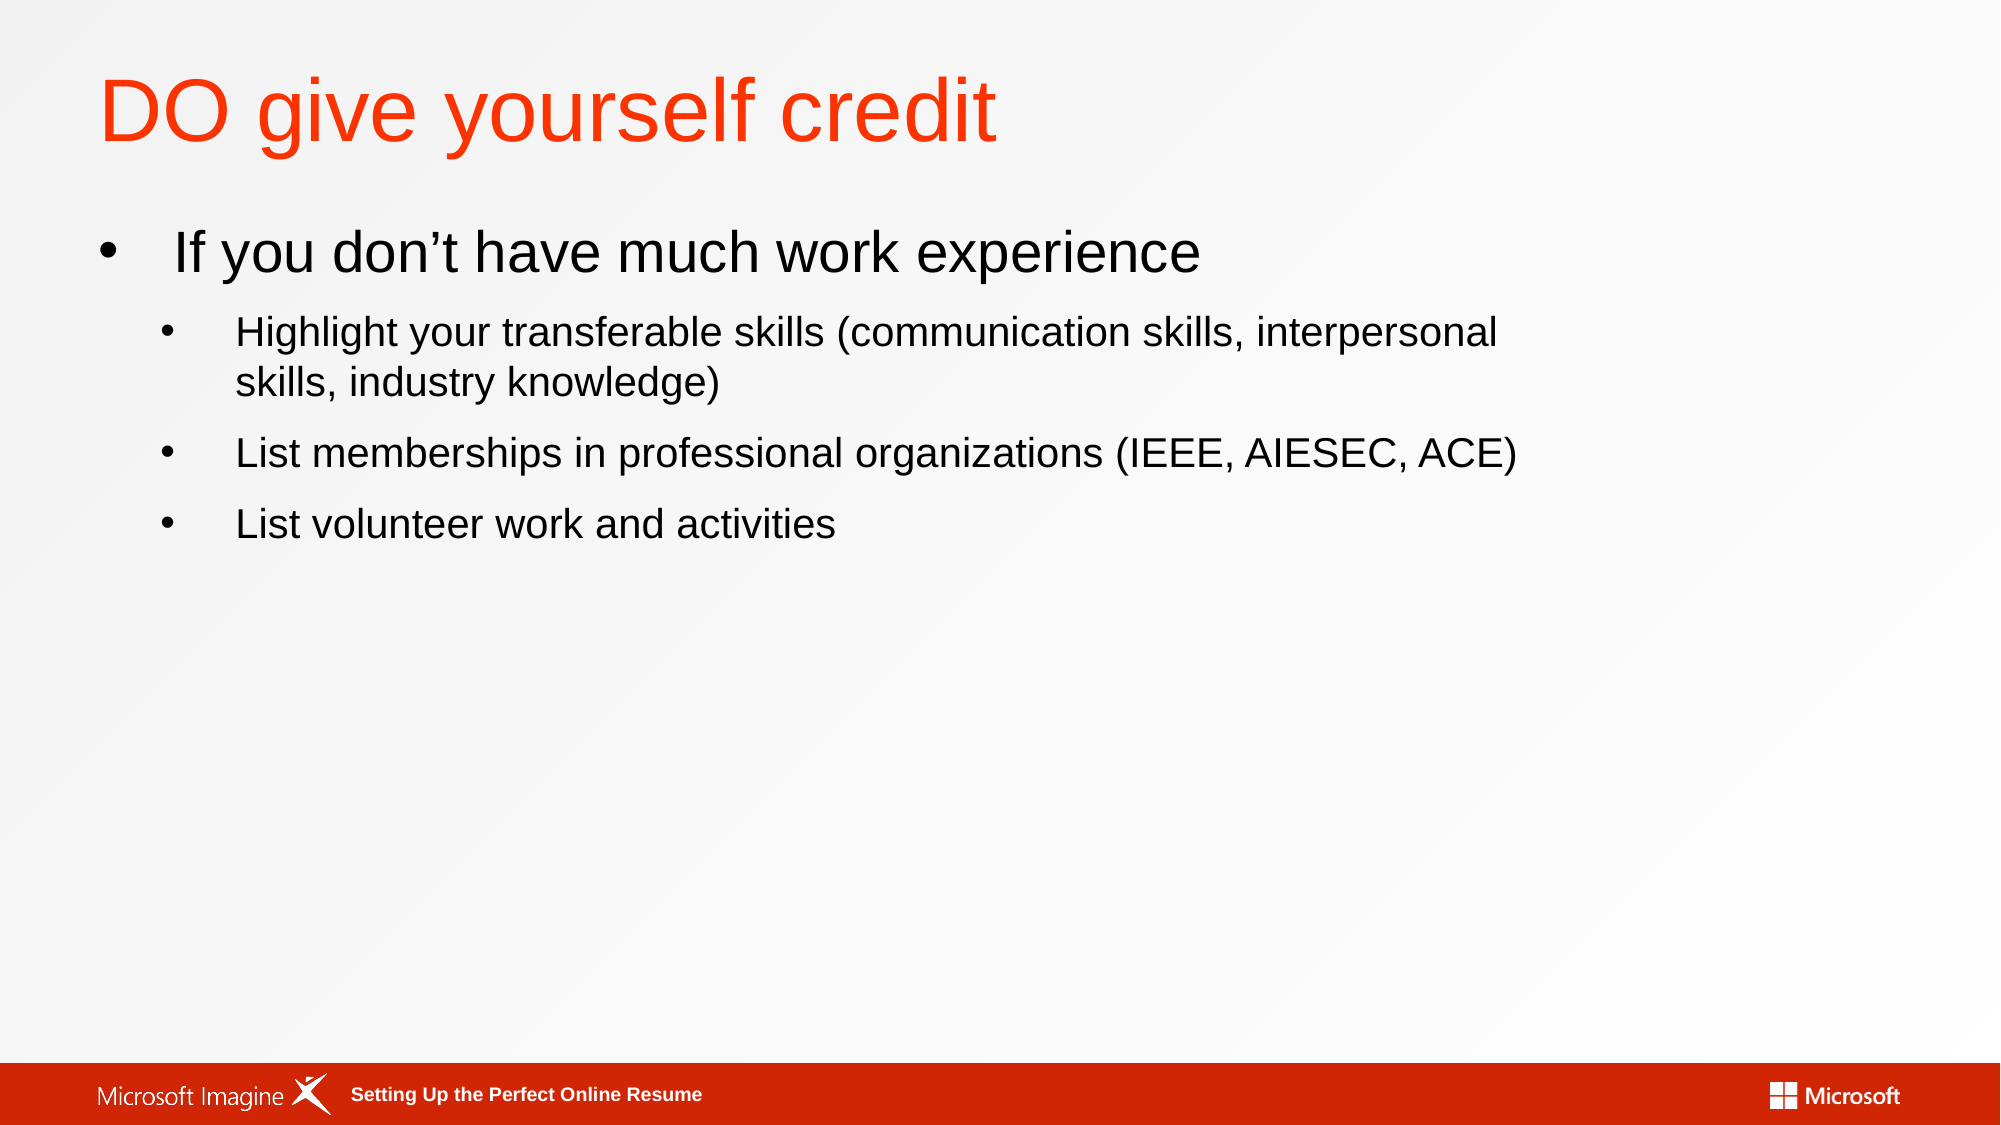

# DO give yourself credit
If you don’t have much work experience
Highlight your transferable skills (communication skills, interpersonal skills, industry knowledge)
List memberships in professional organizations (IEEE, AIESEC, ACE)
List volunteer work and activities
Setting Up the Perfect Online Resume